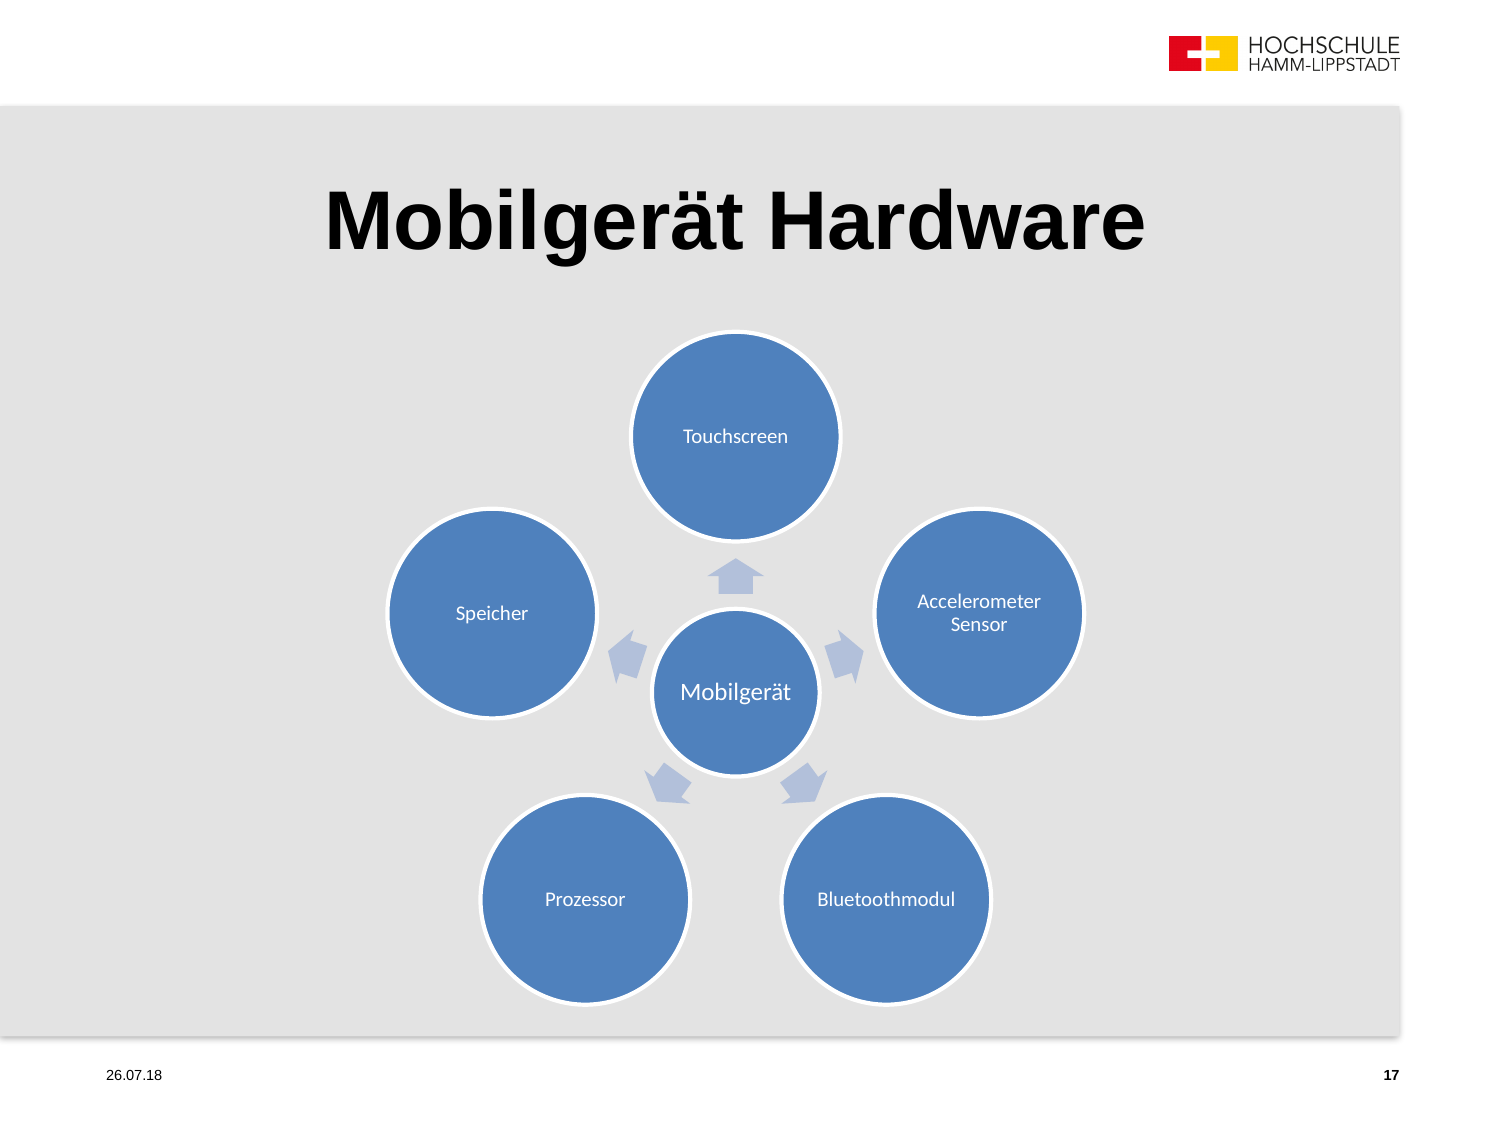

# Mobilgerät Hardware
Mobilgerät

Touchscreen

Accelerometer Sensor

Bluetoothmodul

Prozessor

Speicher
26.07.18
17